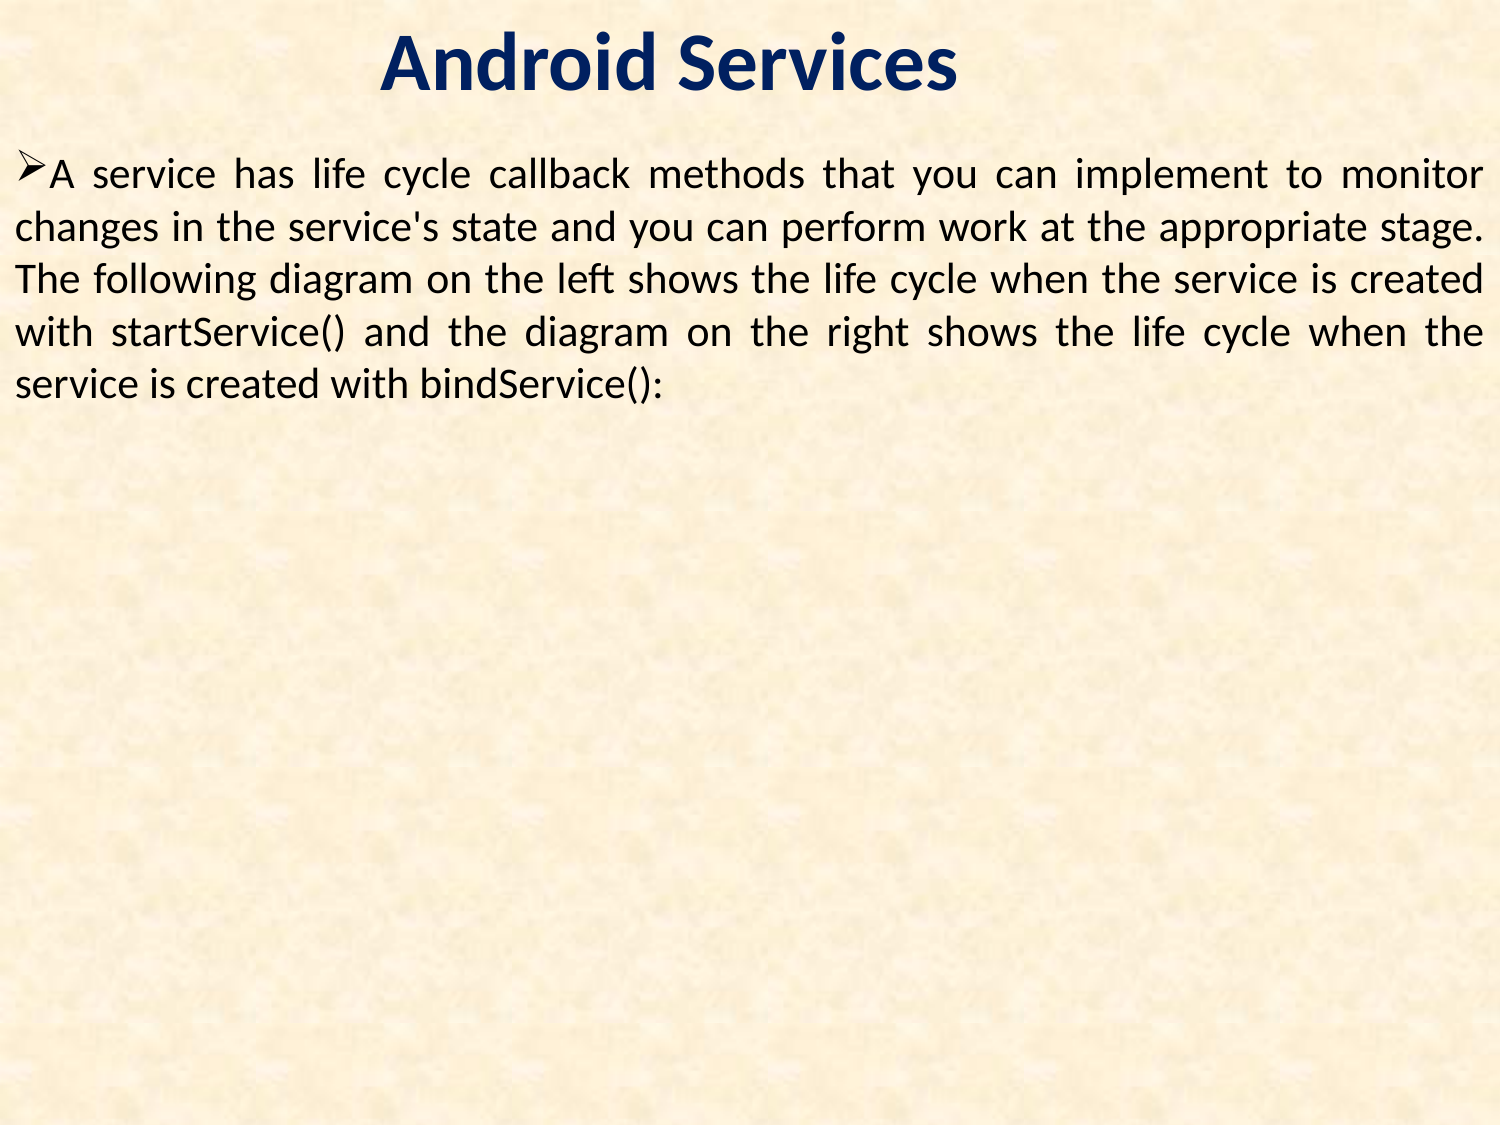

Android Services
A service has life cycle callback methods that you can implement to monitor changes in the service's state and you can perform work at the appropriate stage. The following diagram on the left shows the life cycle when the service is created with startService() and the diagram on the right shows the life cycle when the service is created with bindService():